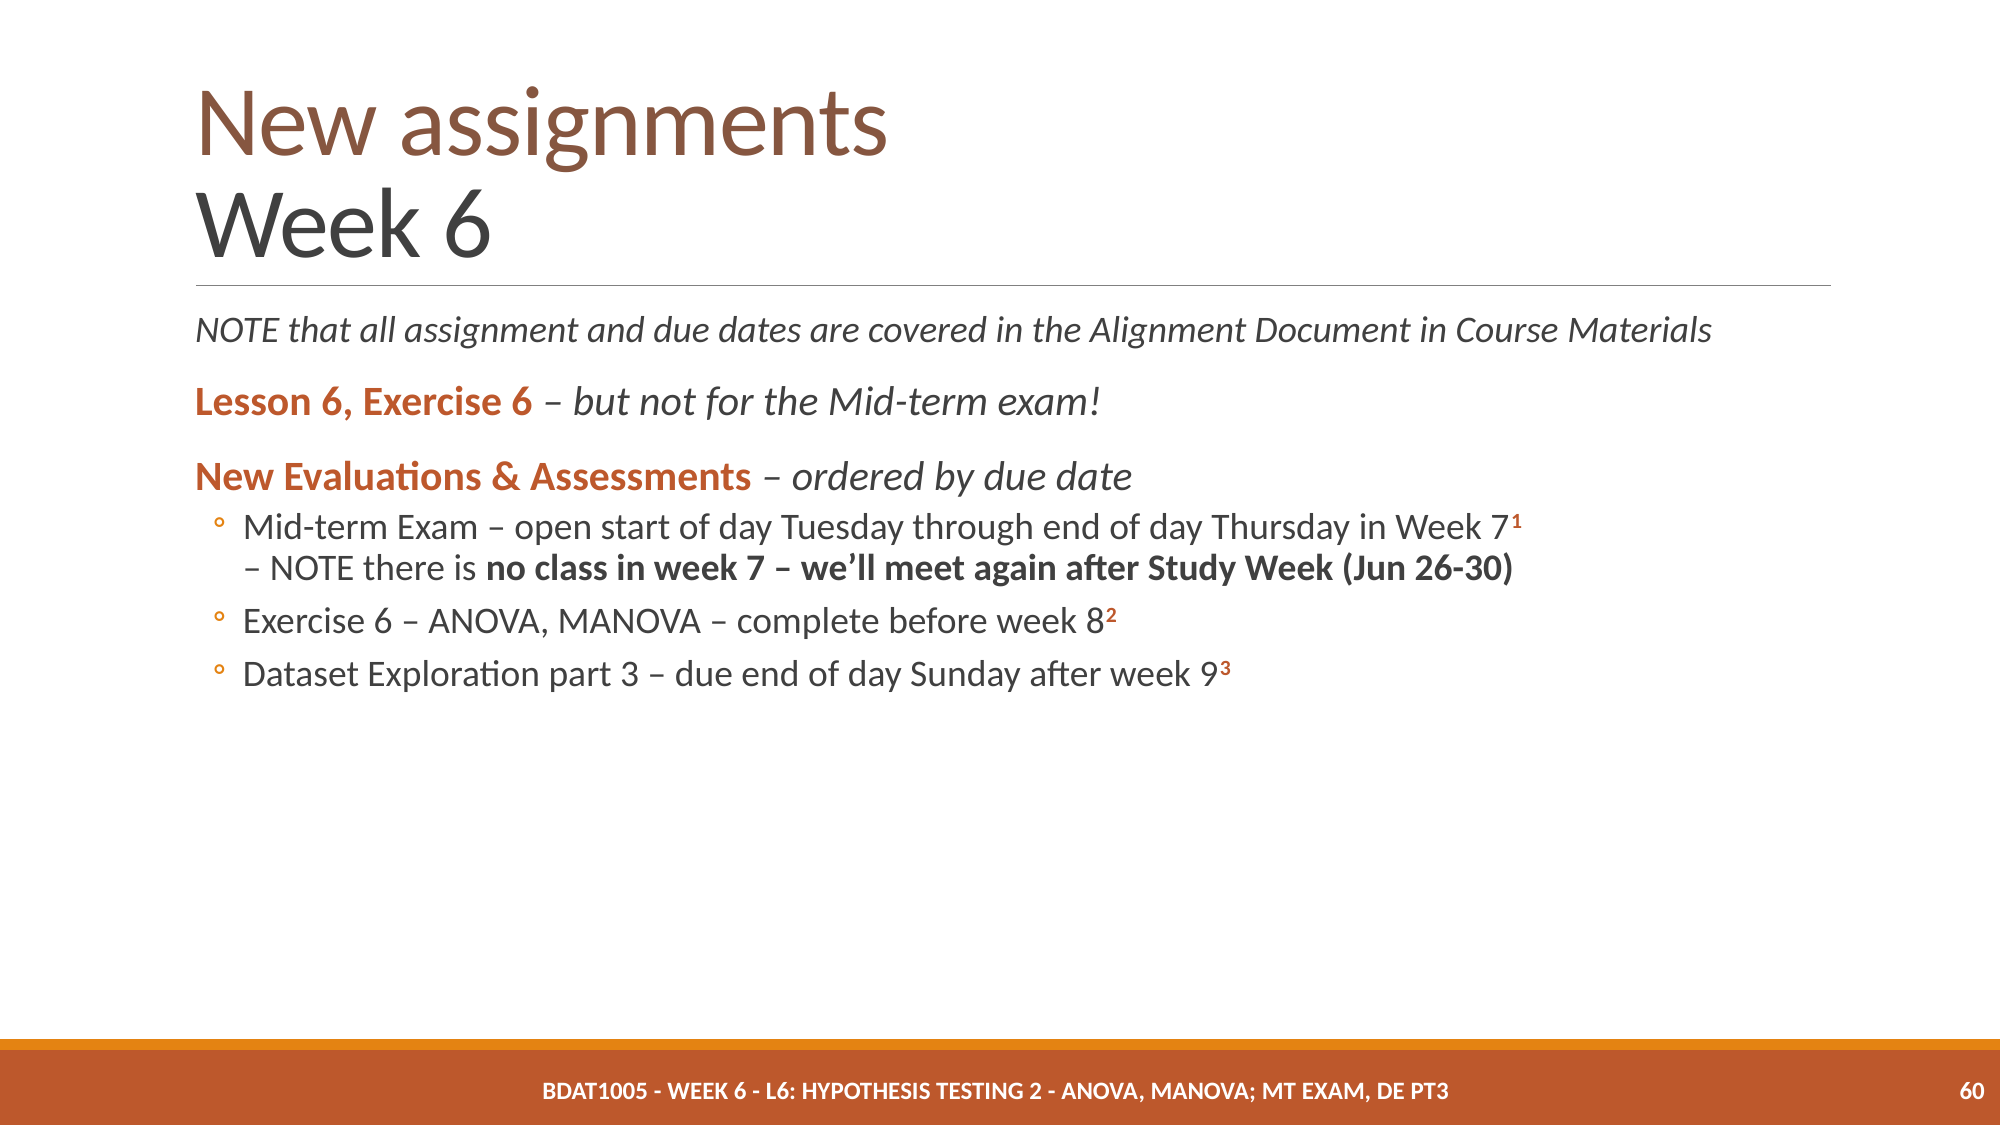

# New assignments Week 6
NOTE that all assignment and due dates are covered in the Alignment Document in Course Materials
Lesson 6, Exercise 6 – but not for the Mid-term exam!
New Evaluations & Assessments – ordered by due date
Mid-term Exam – open start of day Tuesday through end of day Thursday in Week 71
– NOTE there is no class in week 7 – we’ll meet again after Study Week (Jun 26-30)
Exercise 6 – ANOVA, MANOVA – complete before week 82
Dataset Exploration part 3 – due end of day Sunday after week 93

BDAT1005 - Week 6 - L6: Hypothesis Testing 2 - ANOVA, MANOVA; MT Exam, DE pt3
60